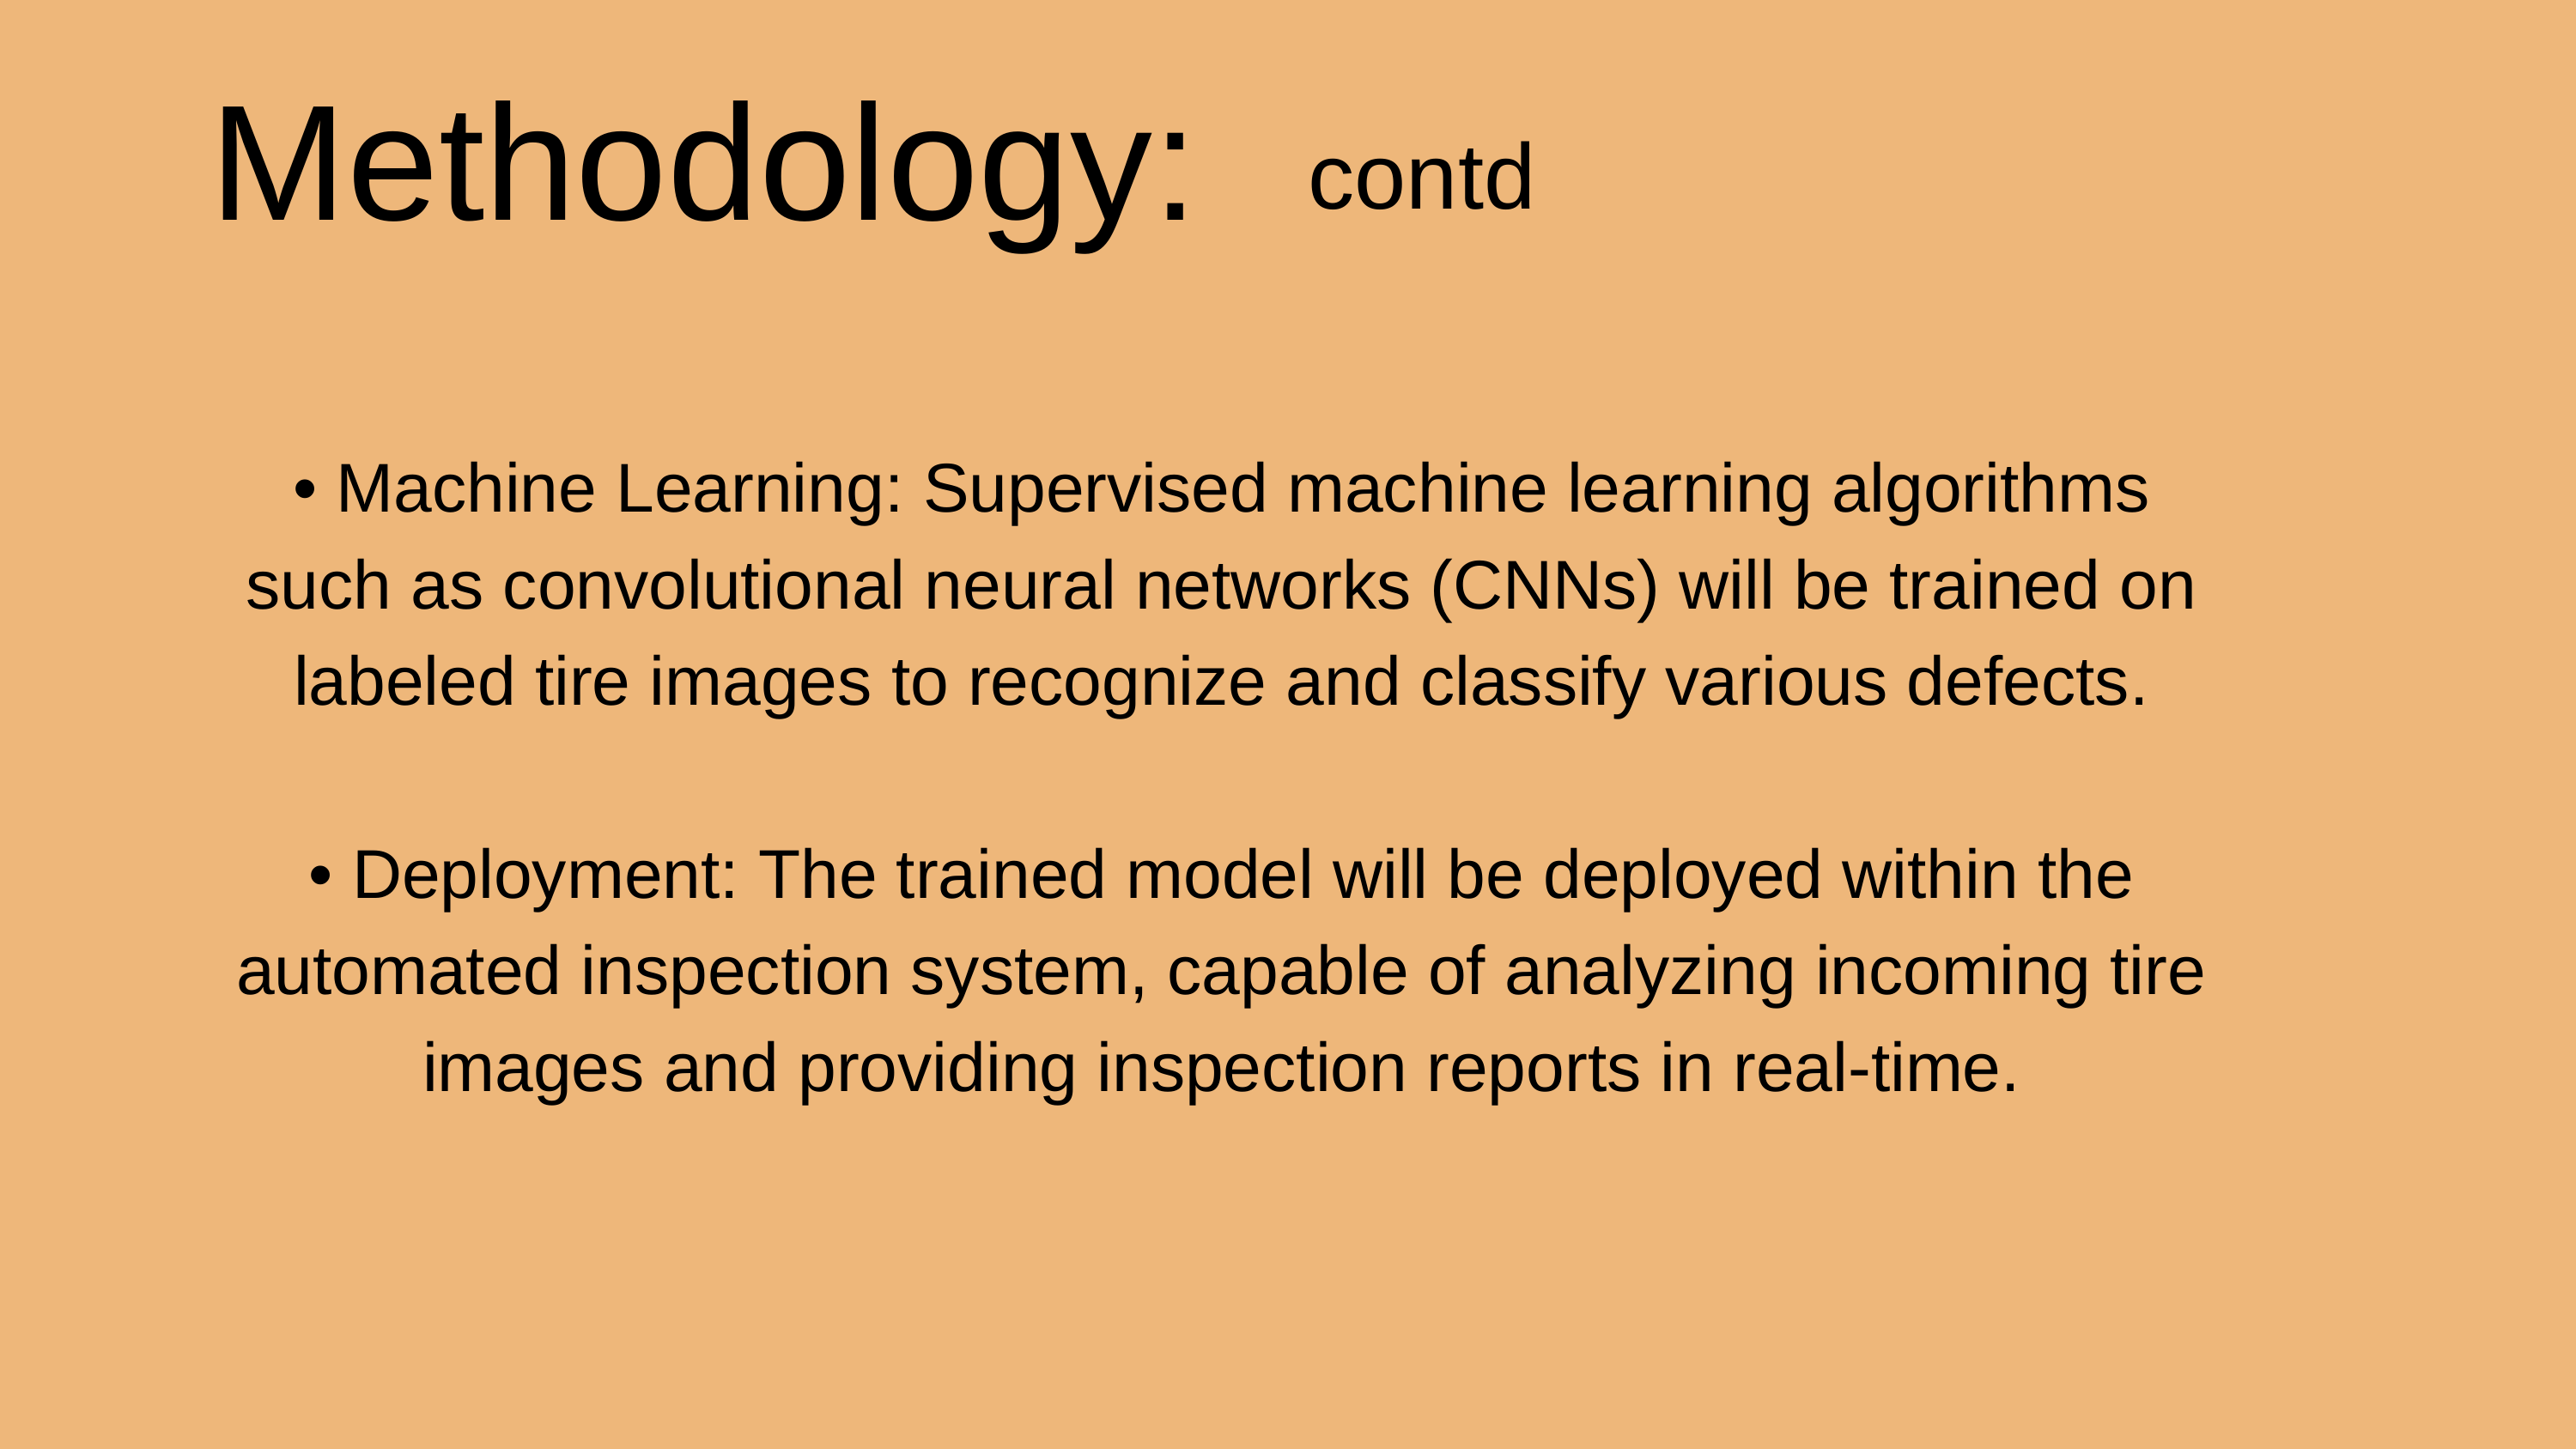

Methodology:
contd
• Machine Learning: Supervised machine learning algorithms
such as convolutional neural networks (CNNs) will be trained on
labeled tire images to recognize and classify various defects.

• Deployment: The trained model will be deployed within the
automated inspection system, capable of analyzing incoming tire
images and providing inspection reports in real-time.